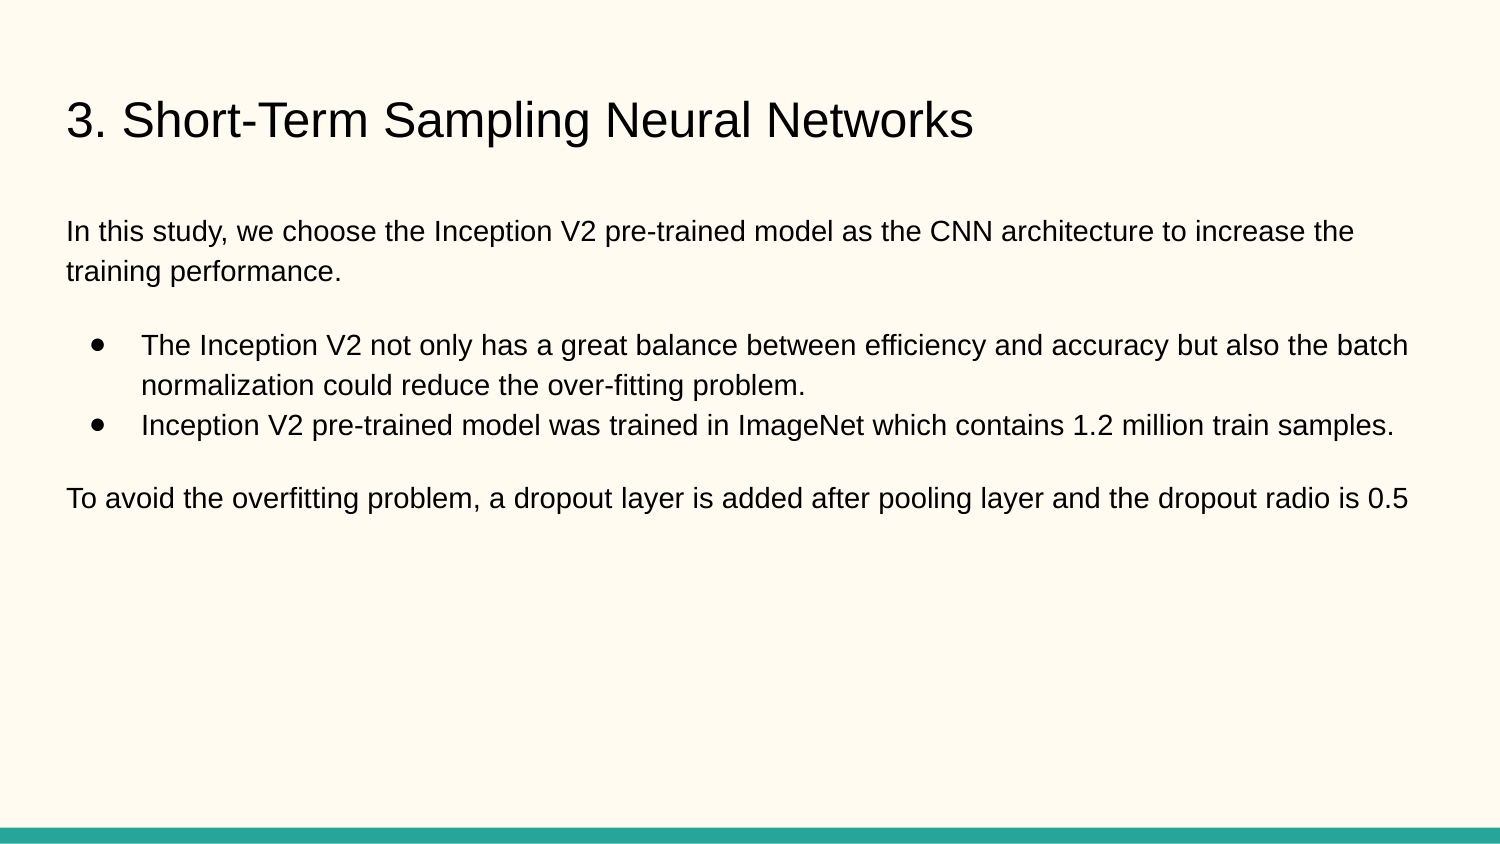

# 3. Short-Term Sampling Neural Networks
In this study, we choose the Inception V2 pre-trained model as the CNN architecture to increase the training performance.
The Inception V2 not only has a great balance between efficiency and accuracy but also the batch normalization could reduce the over-fitting problem.
Inception V2 pre-trained model was trained in ImageNet which contains 1.2 million train samples.
To avoid the overfitting problem, a dropout layer is added after pooling layer and the dropout radio is 0.5